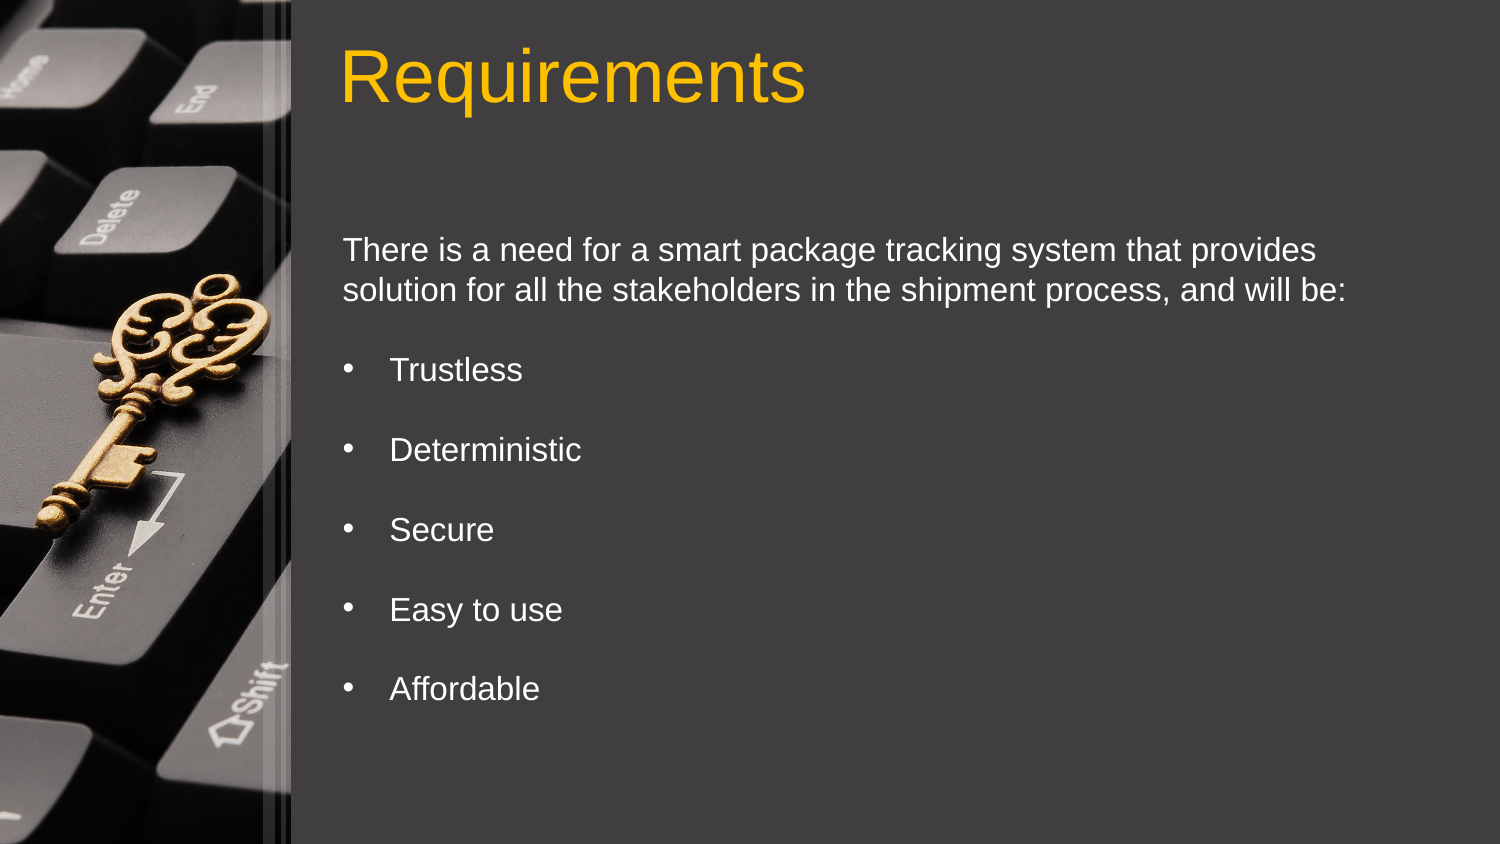

Requirements
There is a need for a smart package tracking system that provides
solution for all the stakeholders in the shipment process, and will be:

Trustless

Deterministic

Secure

Easy to use

Affordable